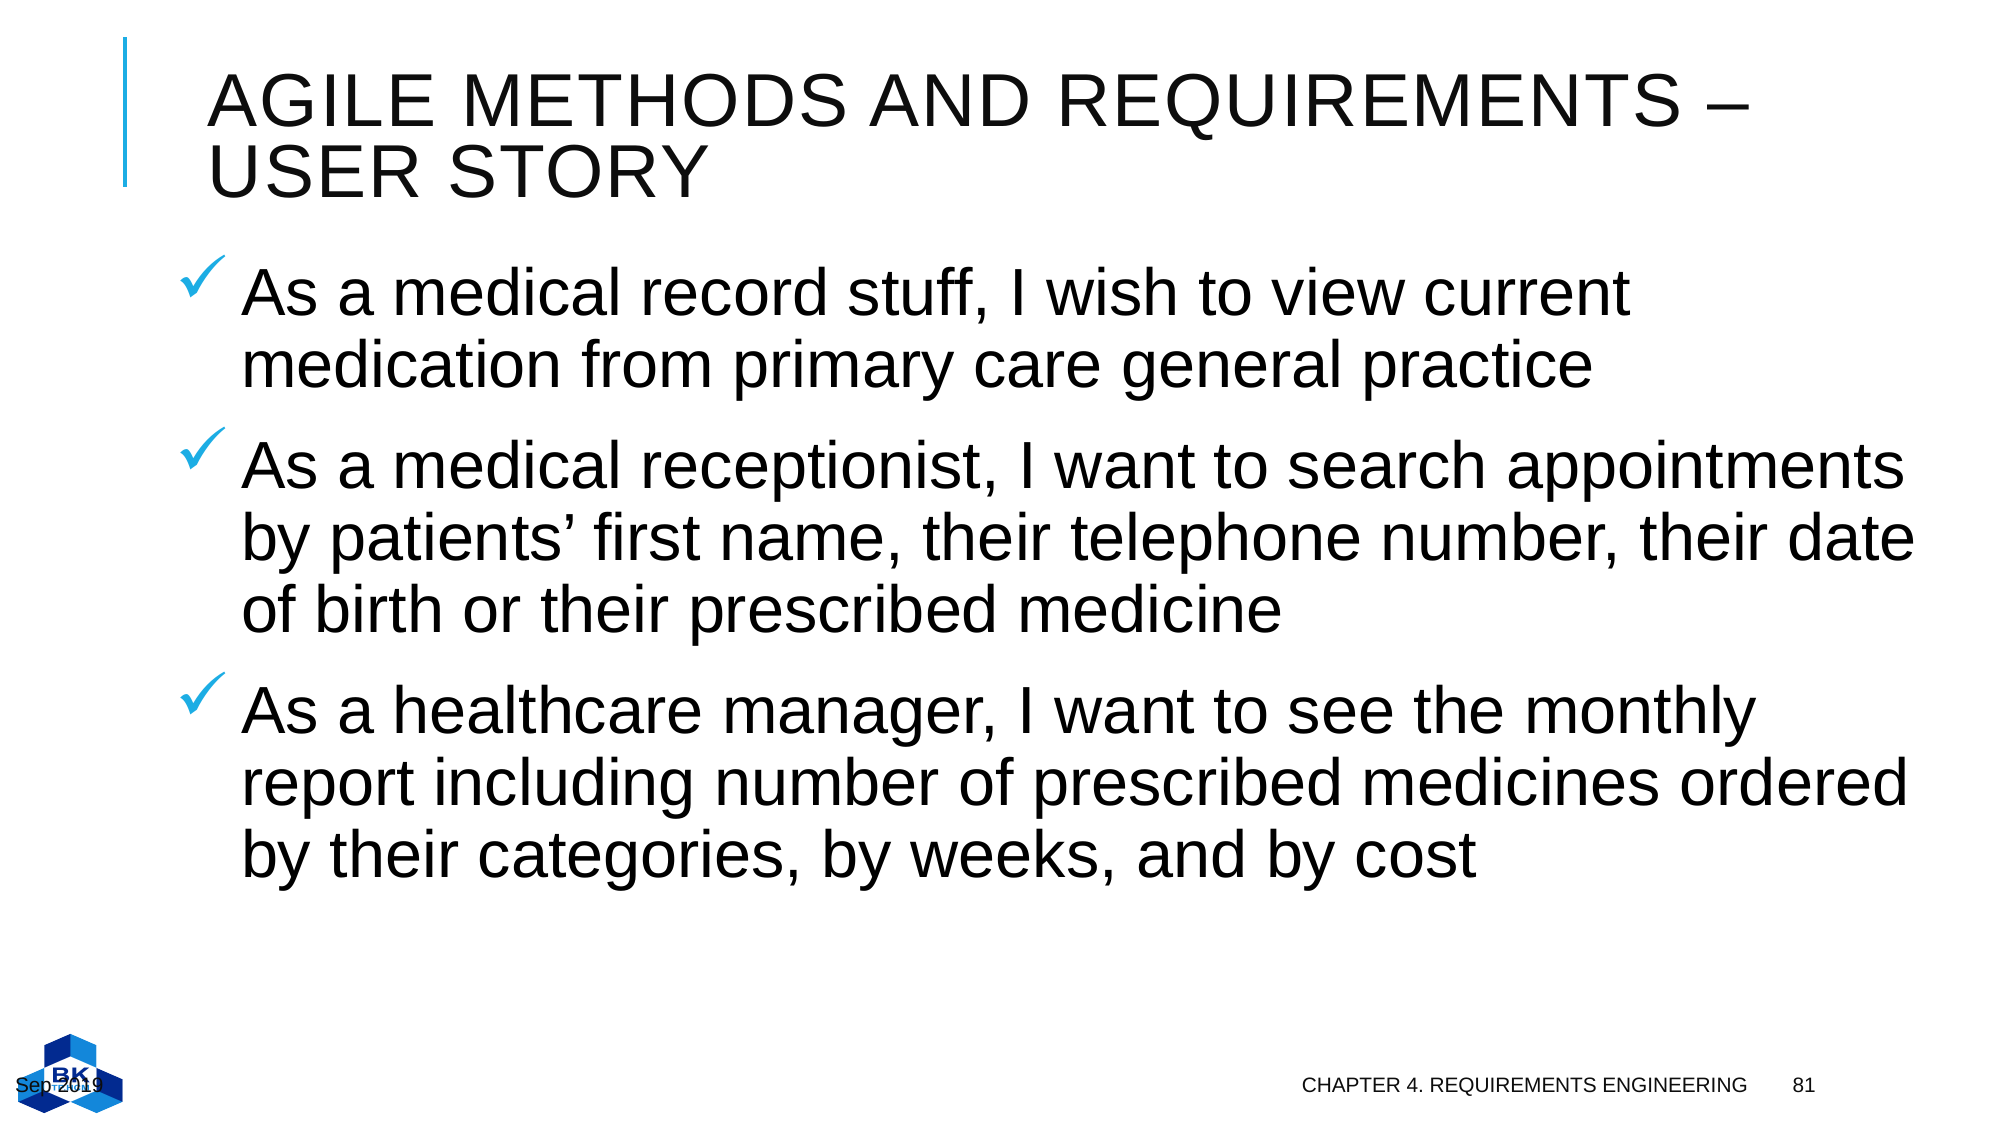

#
Agile methods and requirements – USER STORY
As a medical record stuff, I wish to view current medication from primary care general practice
As a medical receptionist, I want to search appointments by patients’ first name, their telephone number, their date of birth or their prescribed medicine
As a healthcare manager, I want to see the monthly report including number of prescribed medicines ordered by their categories, by weeks, and by cost
Sep 2019
Chapter 4. Requirements engineering
81